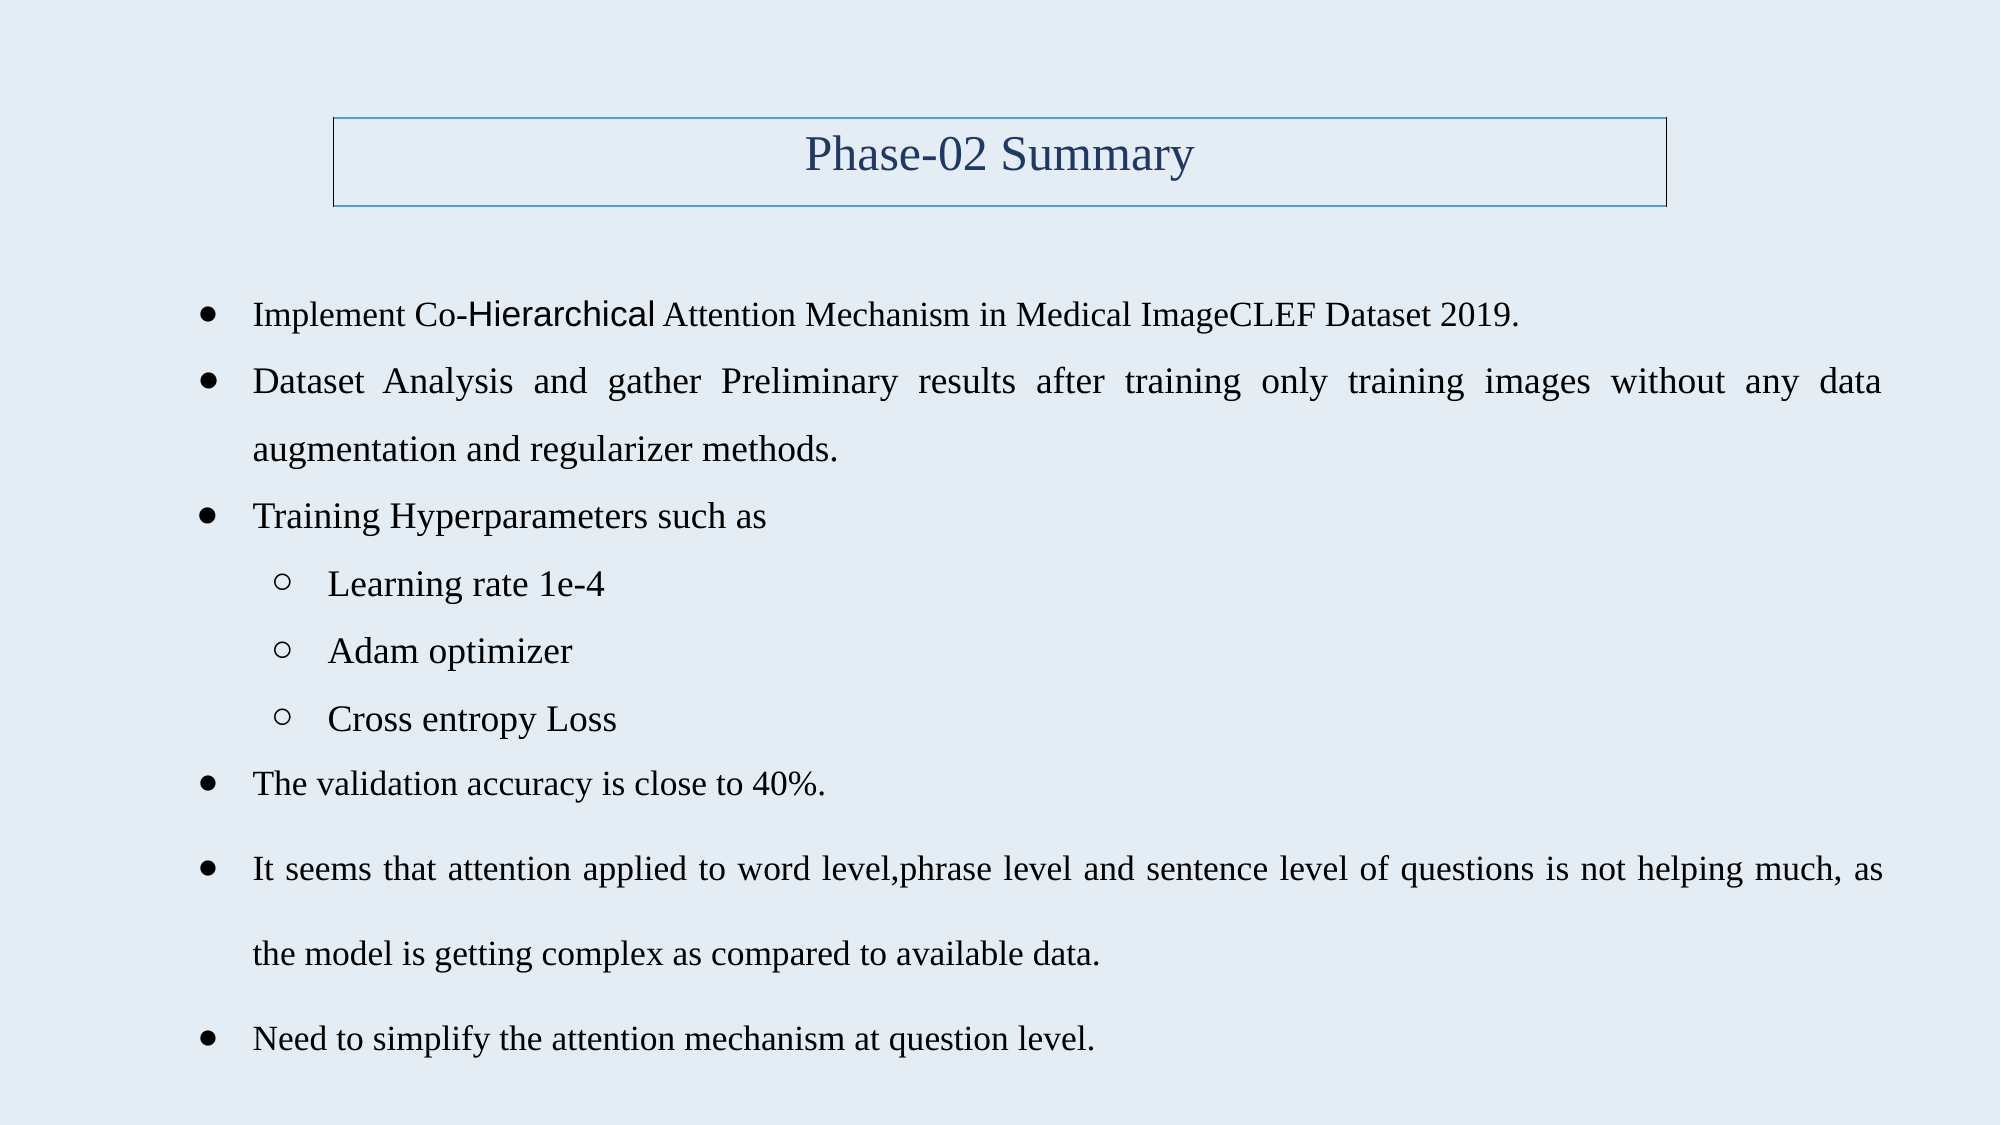

| Phase-02 Summary |
| --- |

Implement Co-Hierarchical Attention Mechanism in Medical ImageCLEF Dataset 2019.
Dataset Analysis and gather Preliminary results after training only training images without any data augmentation and regularizer methods.
Training Hyperparameters such as
Learning rate 1e-4
Adam optimizer
Cross entropy Loss
The validation accuracy is close to 40%.
It seems that attention applied to word level,phrase level and sentence level of questions is not helping much, as the model is getting complex as compared to available data.
Need to simplify the attention mechanism at question level.